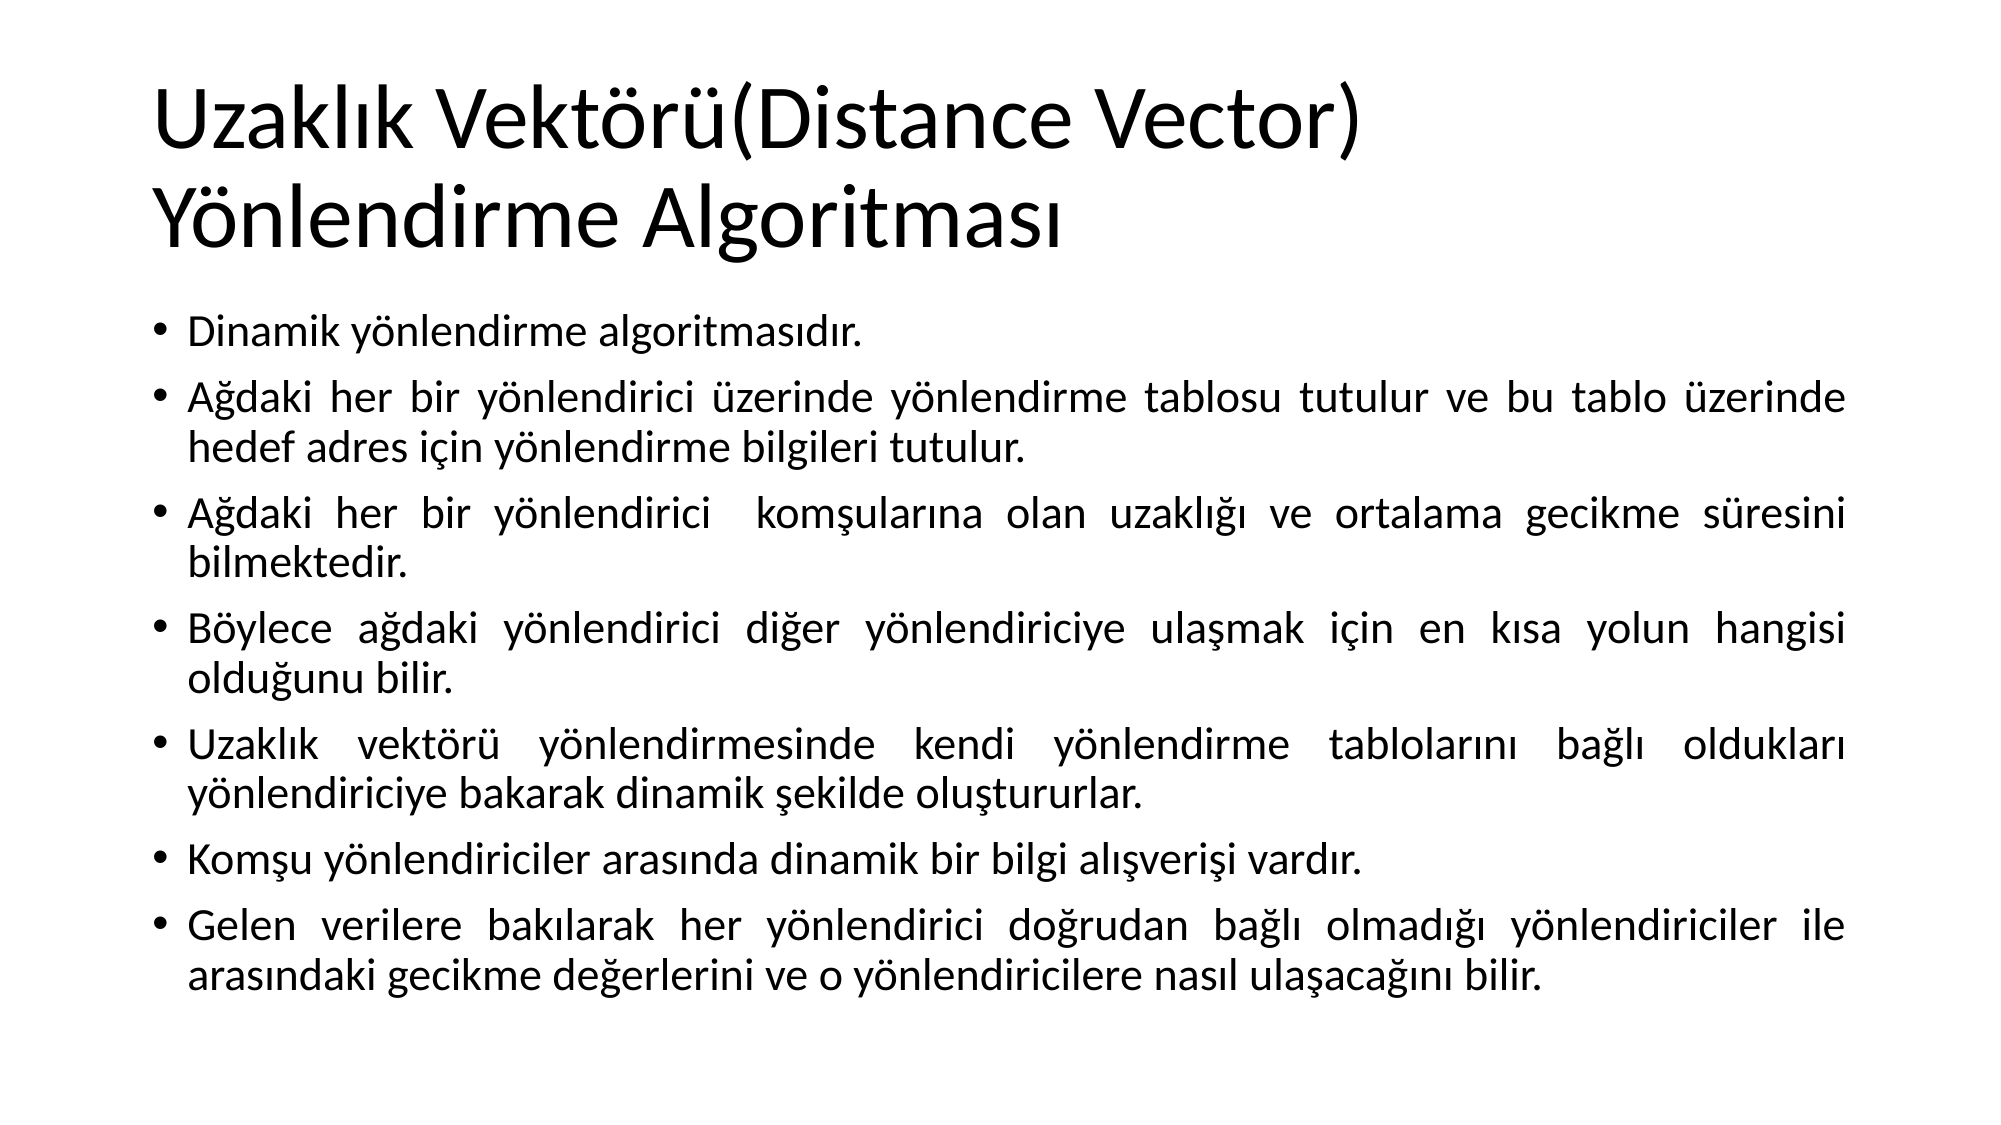

# Uzaklık Vektörü(Distance Vector) Yönlendirme Algoritması
Dinamik yönlendirme algoritmasıdır.
Ağdaki her bir yönlendirici üzerinde yönlendirme tablosu tutulur ve bu tablo üzerinde hedef adres için yönlendirme bilgileri tutulur.
Ağdaki her bir yönlendirici  komşularına olan uzaklığı ve ortalama gecikme süresini bilmektedir.
Böylece ağdaki yönlendirici diğer yönlendiriciye ulaşmak için en kısa yolun hangisi olduğunu bilir.
Uzaklık vektörü yönlendirmesinde kendi yönlendirme tablolarını bağlı oldukları yönlendiriciye bakarak dinamik şekilde oluştururlar.
Komşu yönlendiriciler arasında dinamik bir bilgi alışverişi vardır.
Gelen verilere bakılarak her yönlendirici doğrudan bağlı olmadığı yönlendiriciler ile arasındaki gecikme değerlerini ve o yönlendiricilere nasıl ulaşacağını bilir.